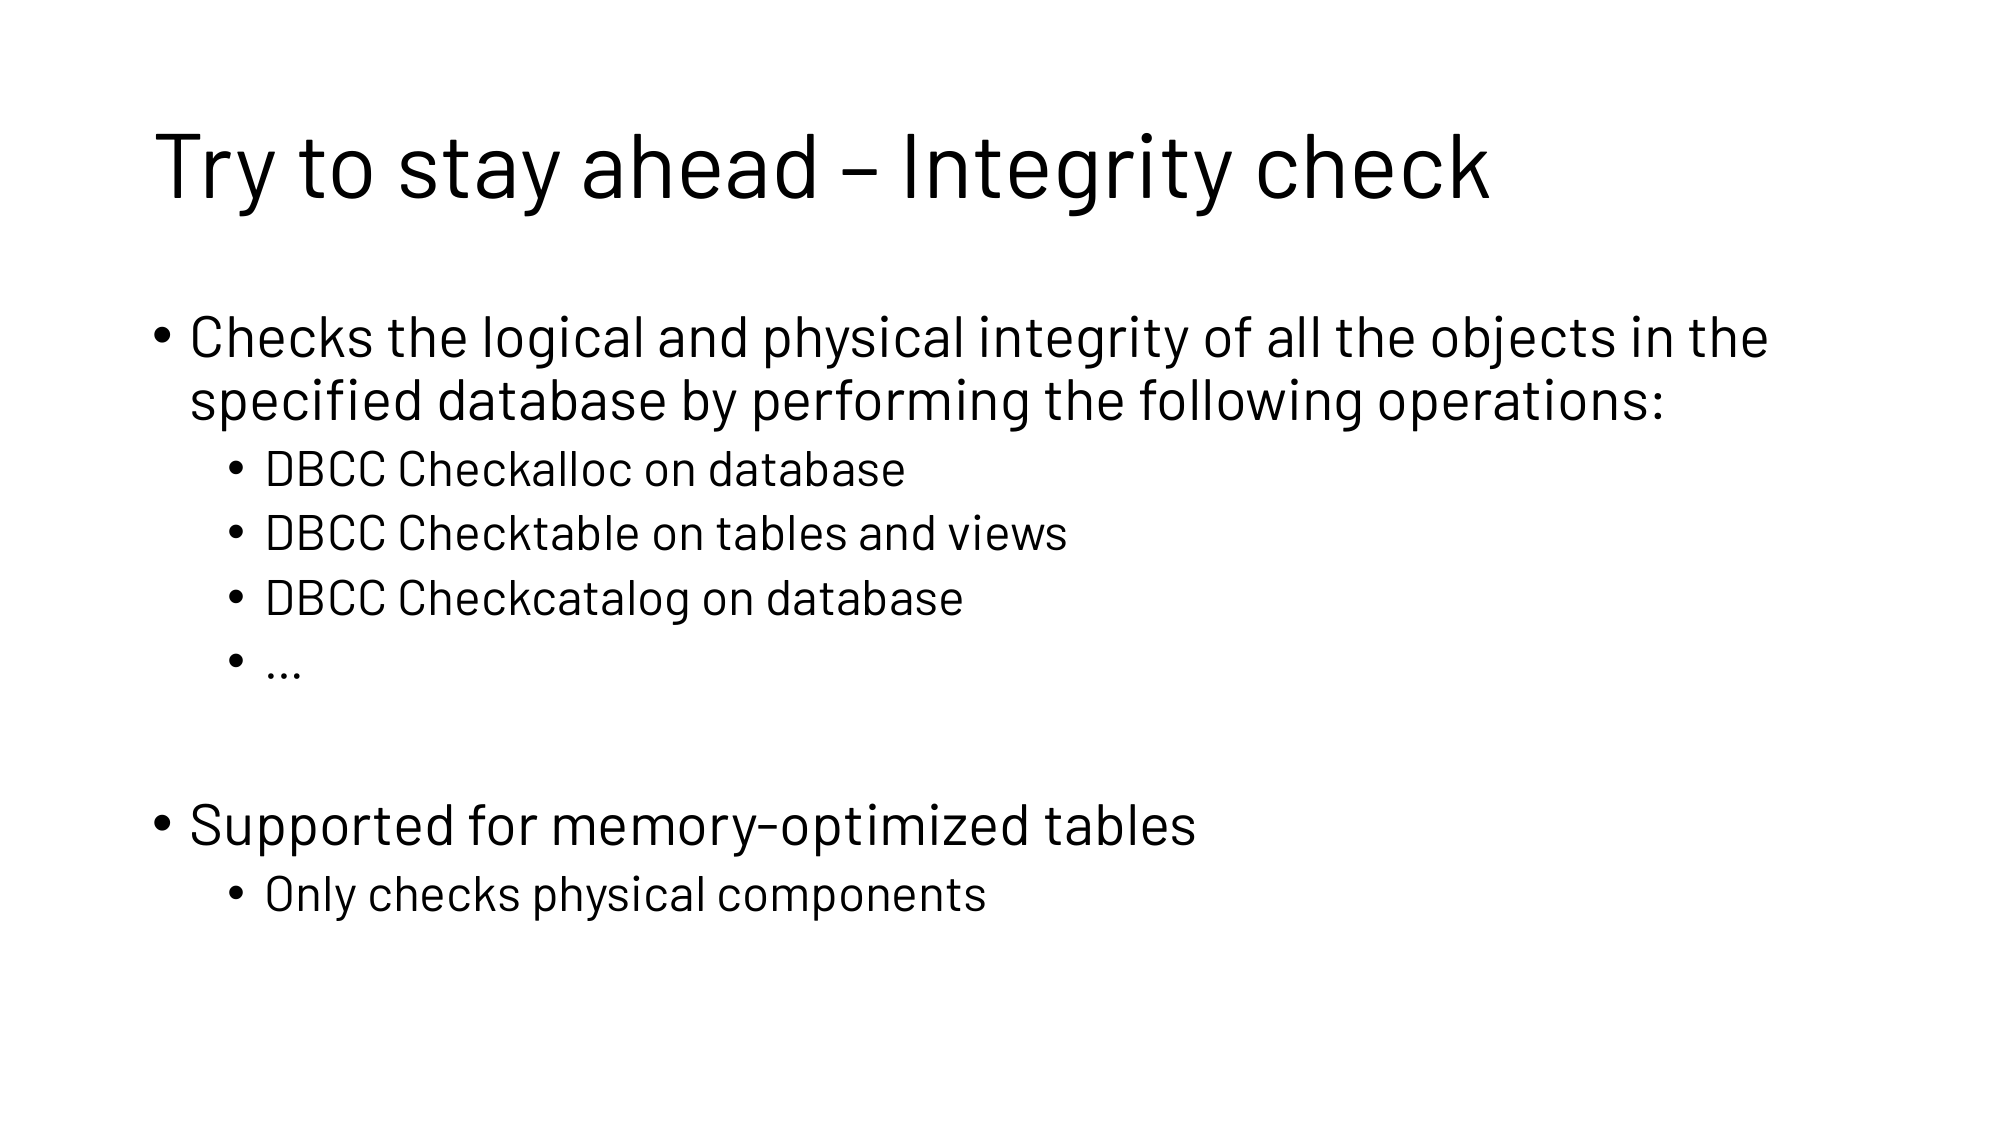

# Try to stay ahead – Integrity check
Checks the logical and physical integrity of all the objects in the specified database by performing the following operations:
DBCC Checkalloc on database
DBCC Checktable on tables and views
DBCC Checkcatalog on database
…

Supported for memory-optimized tables
Only checks physical components